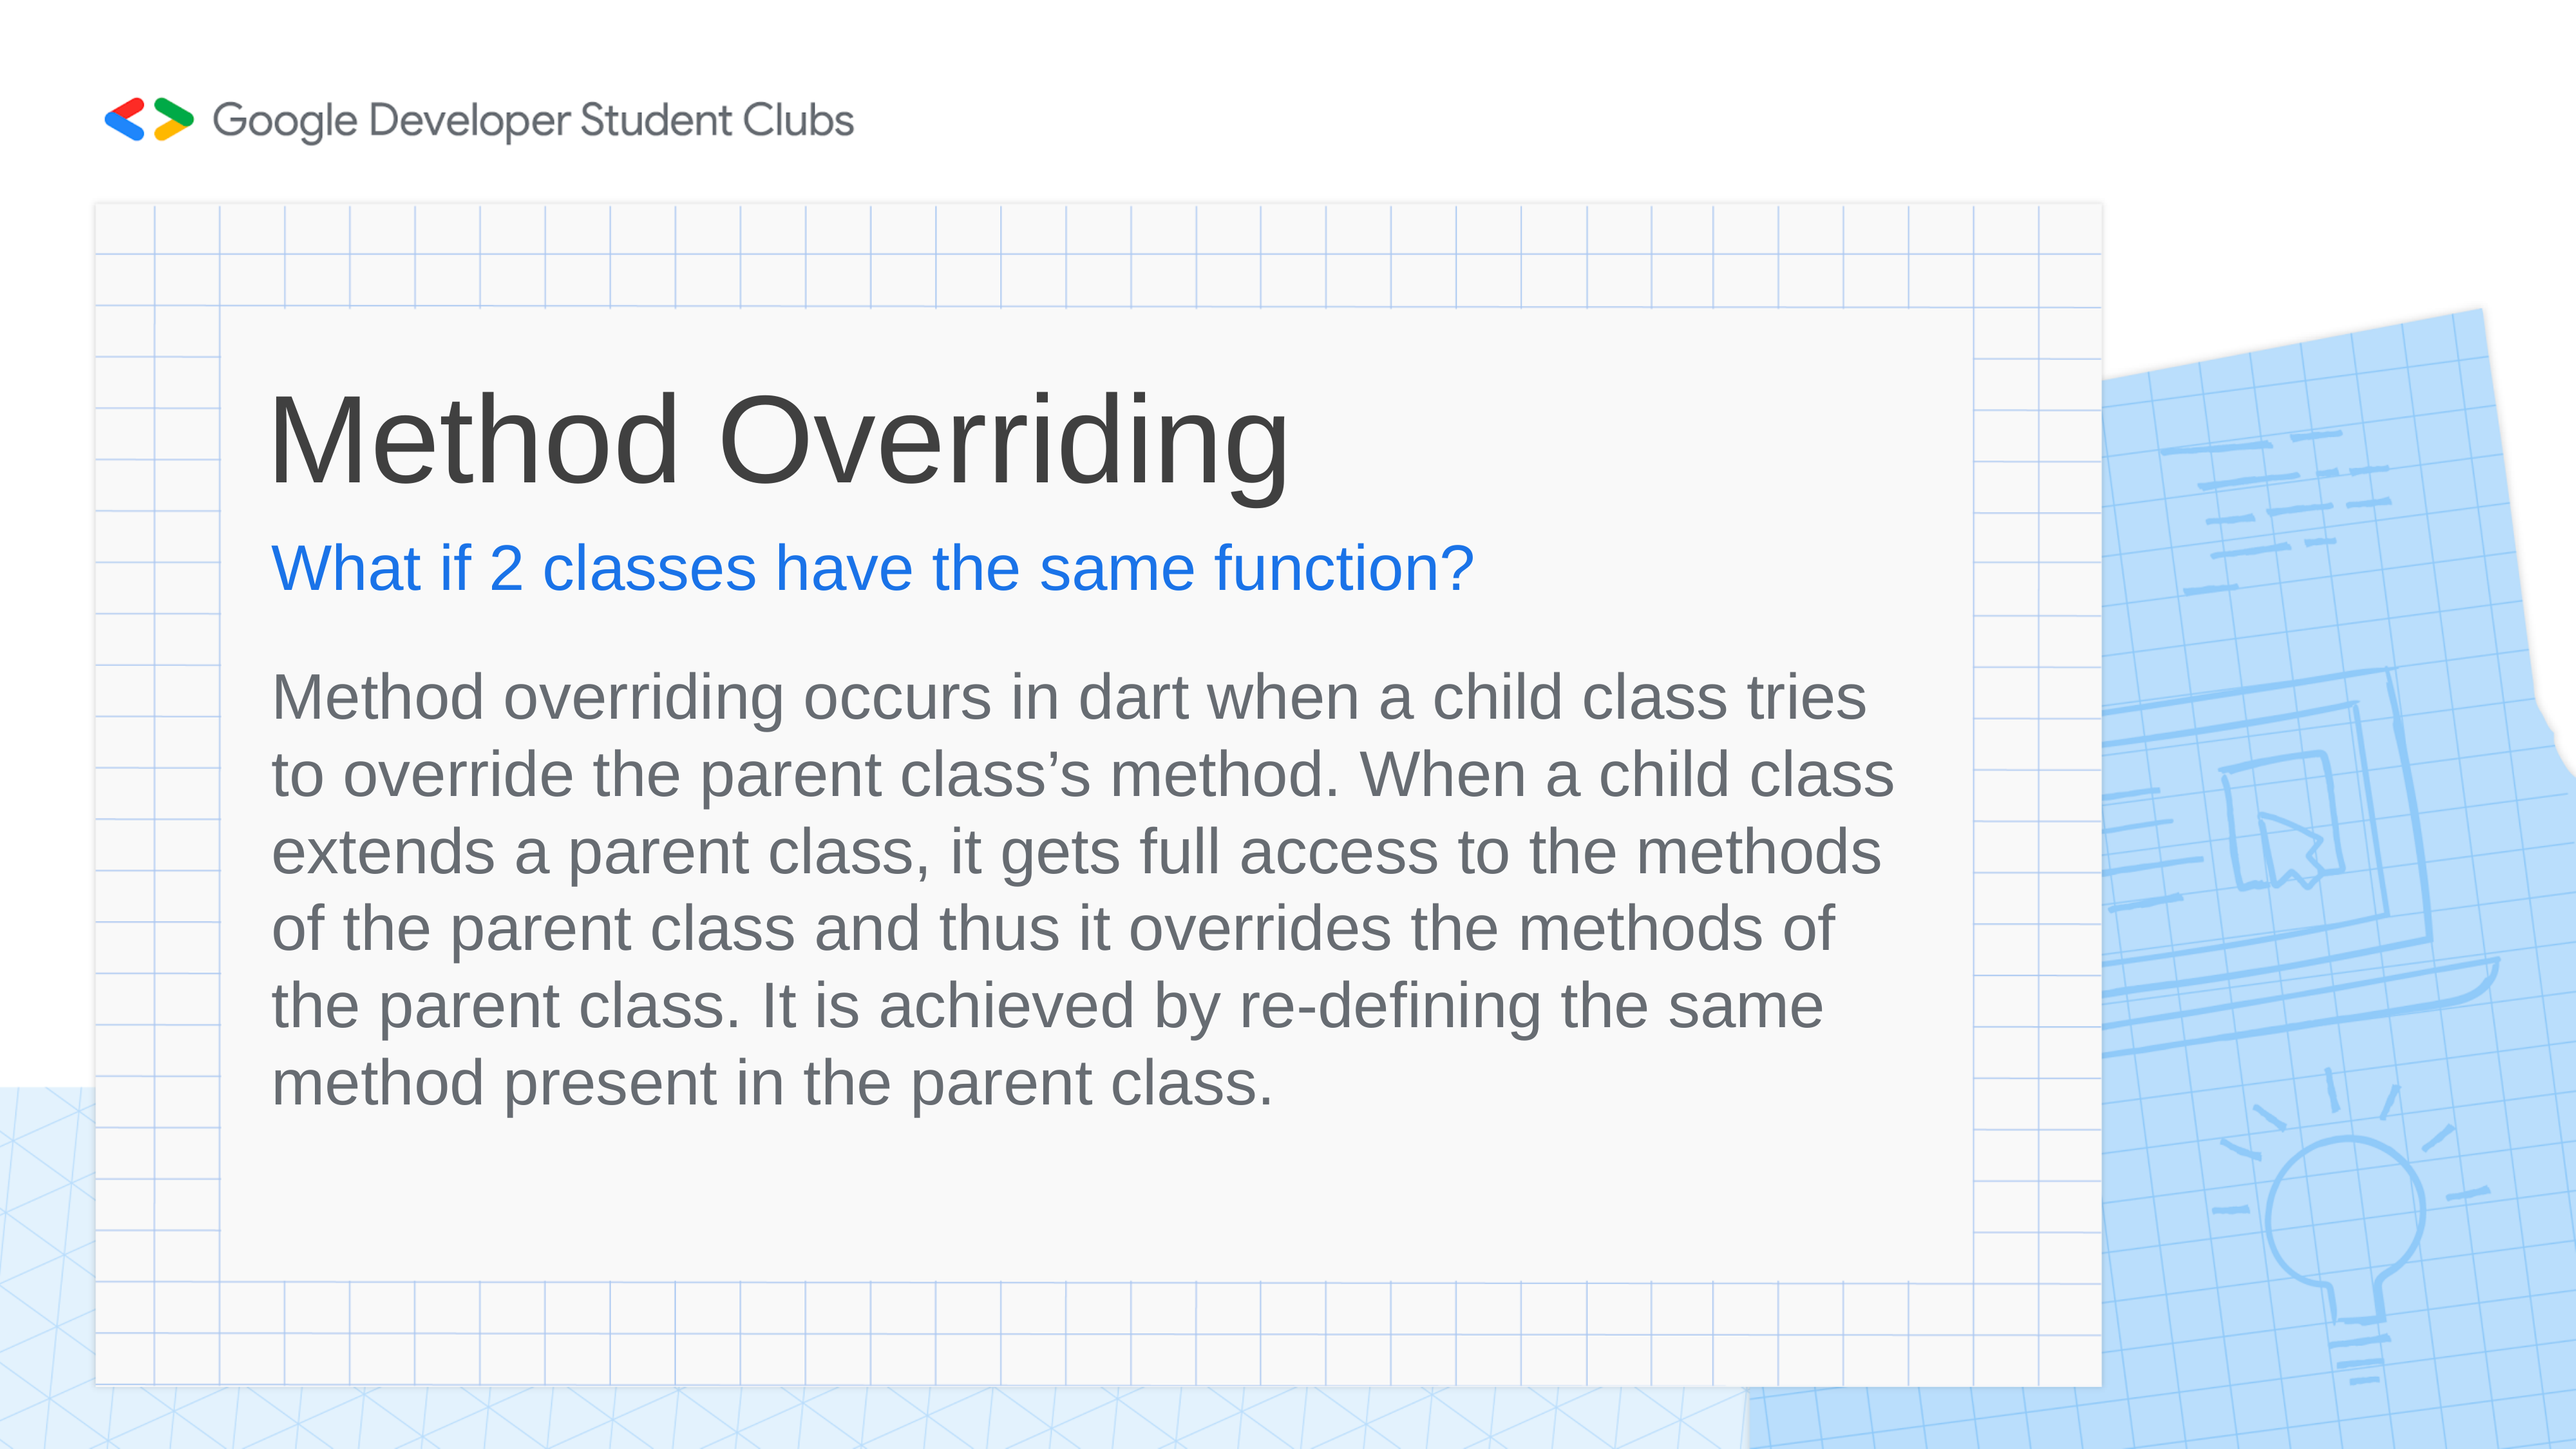

# Method Overriding
What if 2 classes have the same function?
Method overriding occurs in dart when a child class tries to override the parent class’s method. When a child class extends a parent class, it gets full access to the methods of the parent class and thus it overrides the methods of the parent class. It is achieved by re-defining the same method present in the parent class.